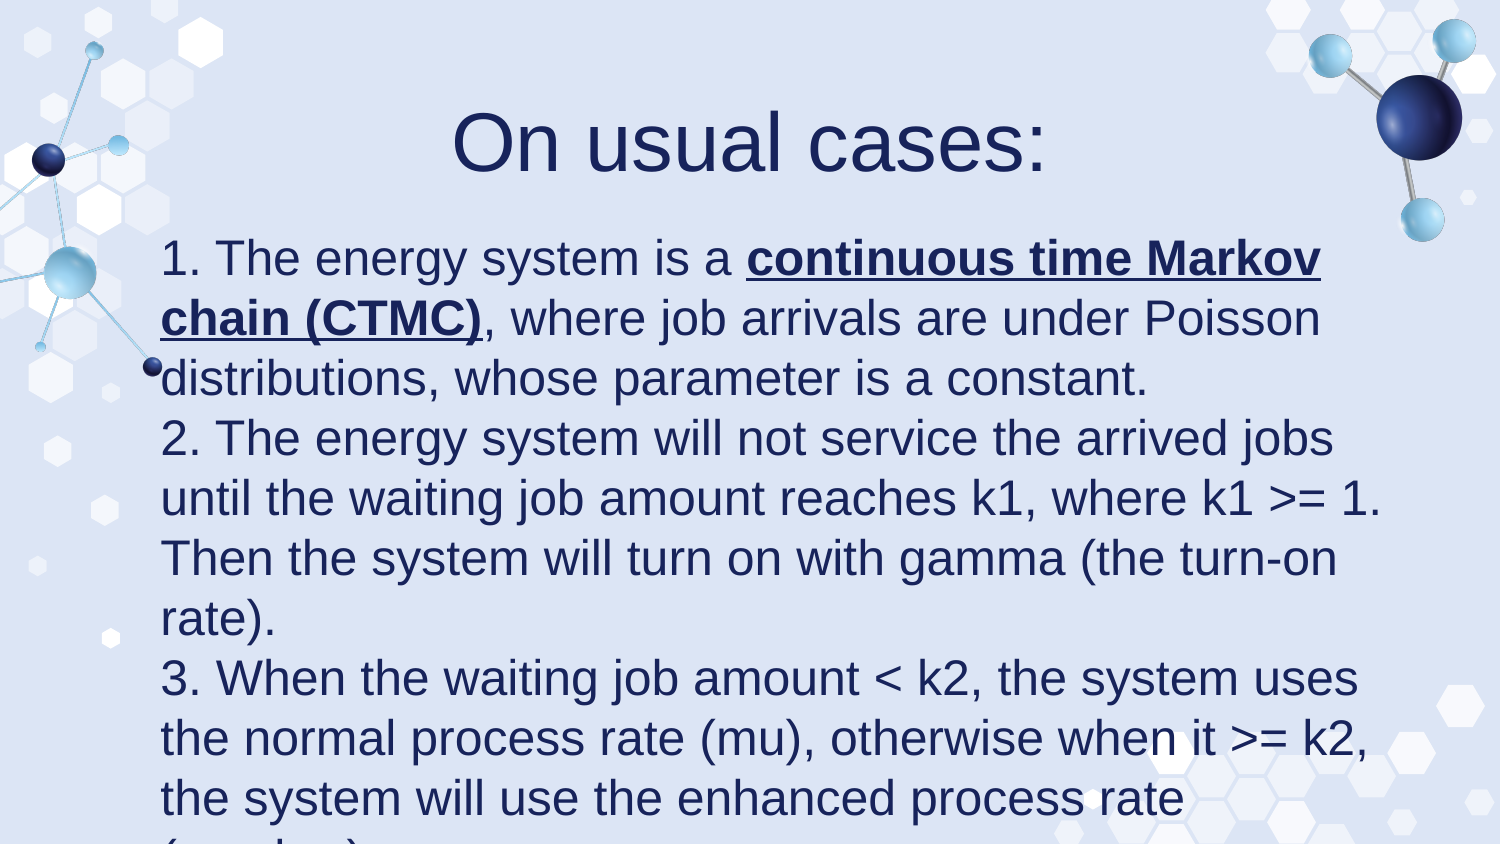

# On usual cases:
1. The energy system is a continuous time Markov chain (CTMC), where job arrivals are under Poisson distributions, whose parameter is a constant.
2. The energy system will not service the arrived jobs until the waiting job amount reaches k1, where k1 >= 1. Then the system will turn on with gamma (the turn-on rate).
3. When the waiting job amount < k2, the system uses the normal process rate (mu), otherwise when it >= k2, the system will use the enhanced process rate (mu_bar).